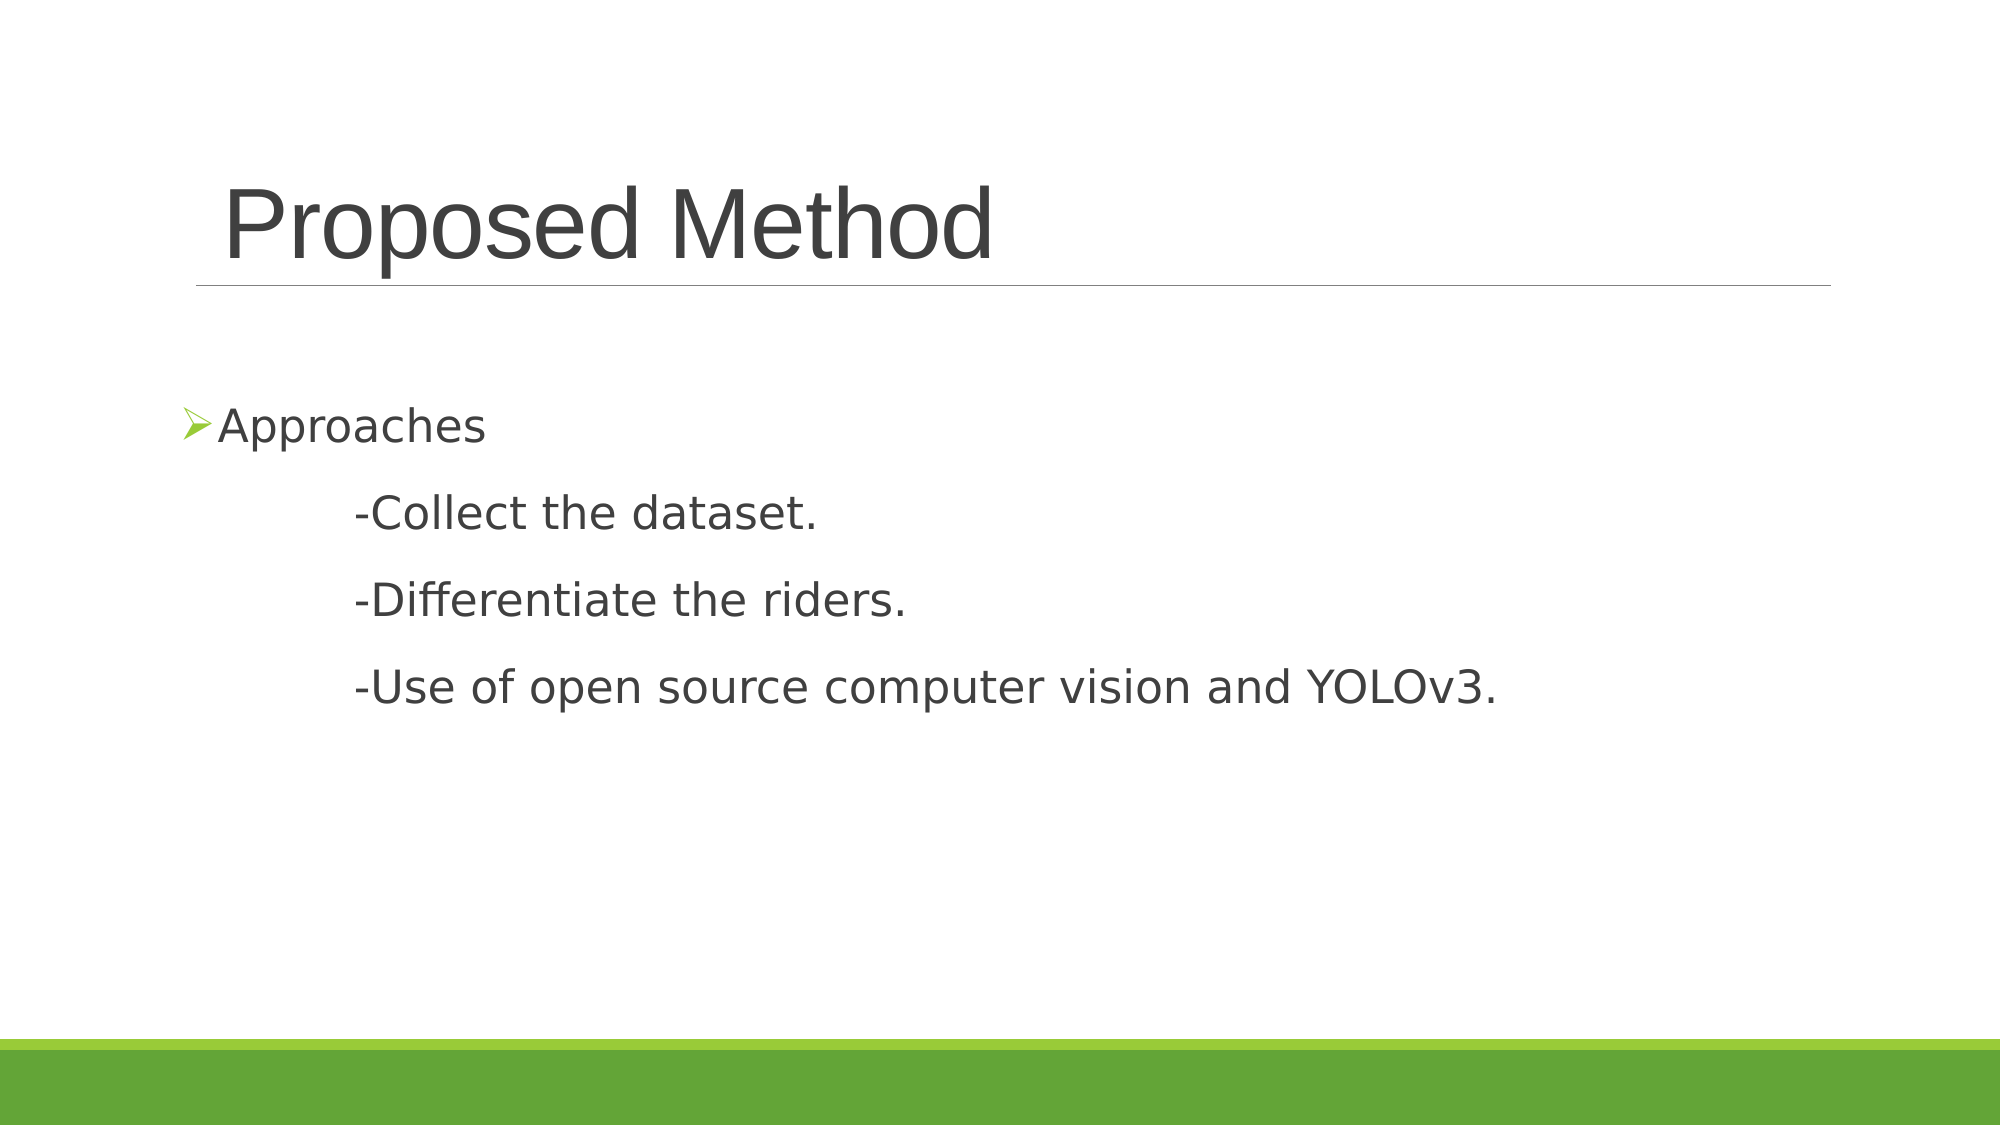

# Proposed Method

Approaches
            -Collect the dataset.
            -Differentiate the riders.
            -Use of open source computer vision and YOLOv3.